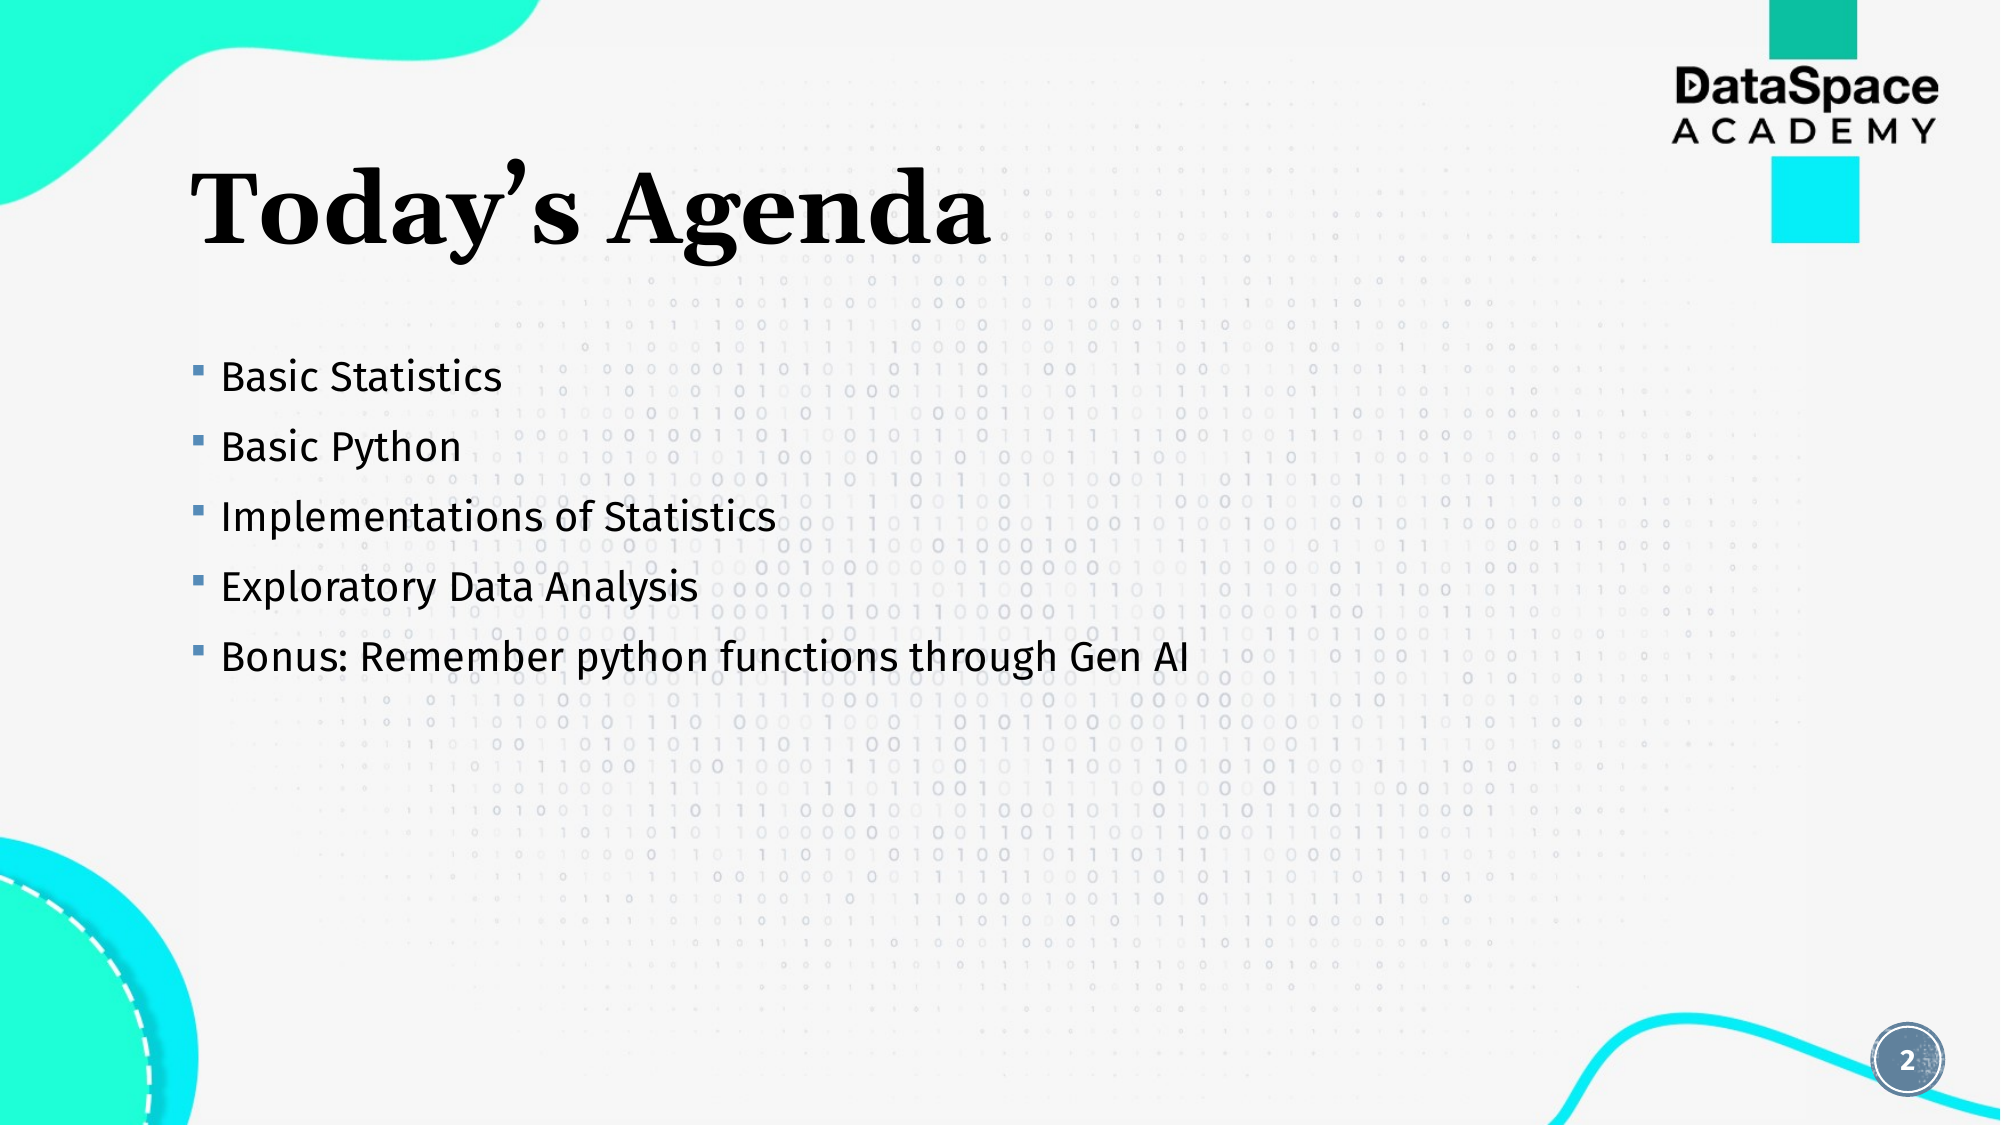

# Today’s Agenda
Basic Statistics
Basic Python
Implementations of Statistics
Exploratory Data Analysis
Bonus: Remember python functions through Gen AI
2